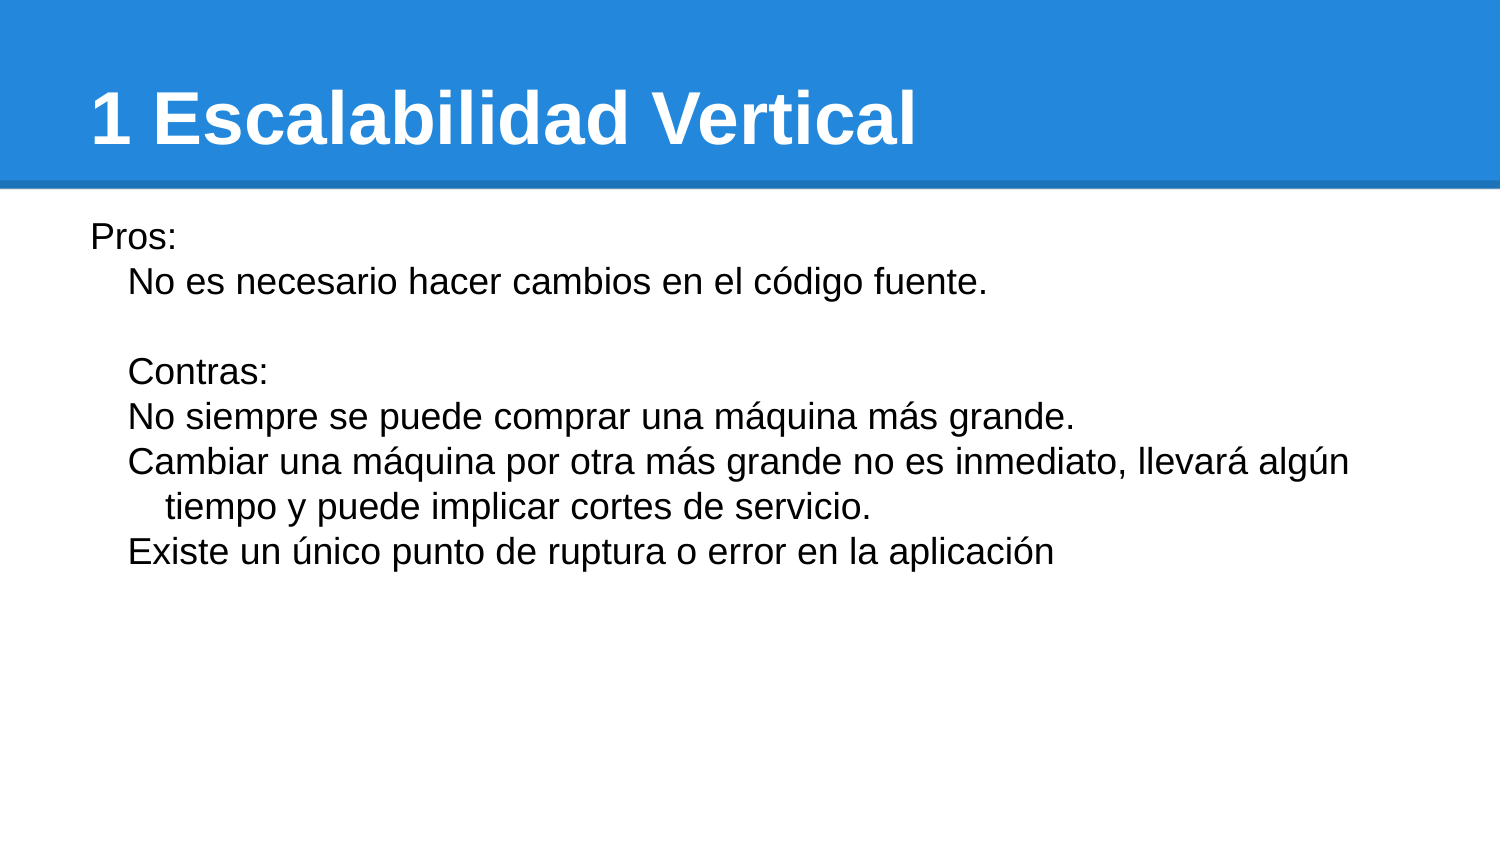

# 1 Escalabilidad Vertical
Pros:
No es necesario hacer cambios en el código fuente.

Contras:
No siempre se puede comprar una máquina más grande.
Cambiar una máquina por otra más grande no es inmediato, llevará algún tiempo y puede implicar cortes de servicio.
Existe un único punto de ruptura o error en la aplicación